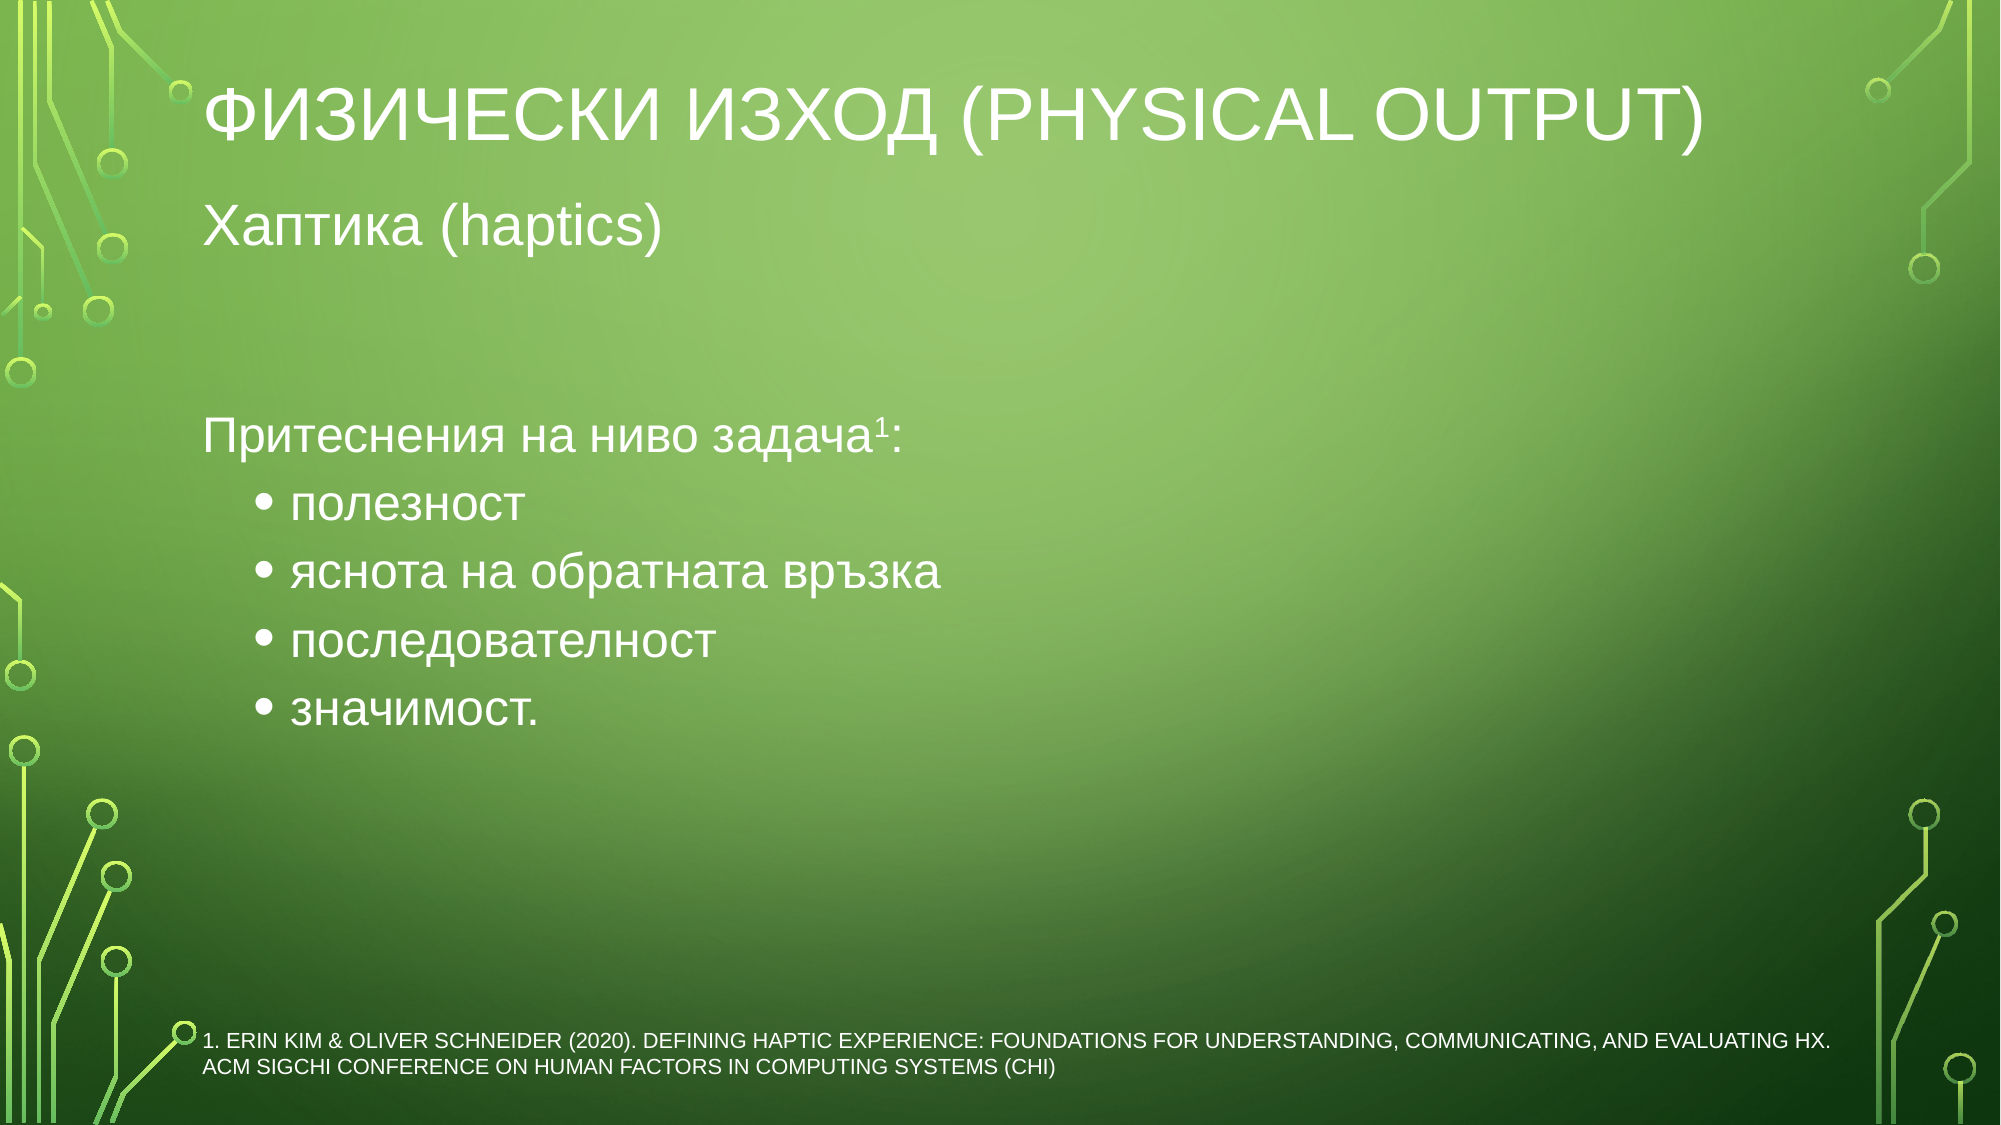

# Физически изход (Physical Output)
Хаптика (haptics)

Притеснения на ниво задача1:
полезност
яснота на обратната връзка
последователност
значимост.
1. Erin Kim & Oliver Schneider (2020). Defining Haptic Experience: Foundations for Understanding, Communicating, and Evaluating HX. ACM SIGCHI Conference on Human Factors in Computing Systems (CHI)